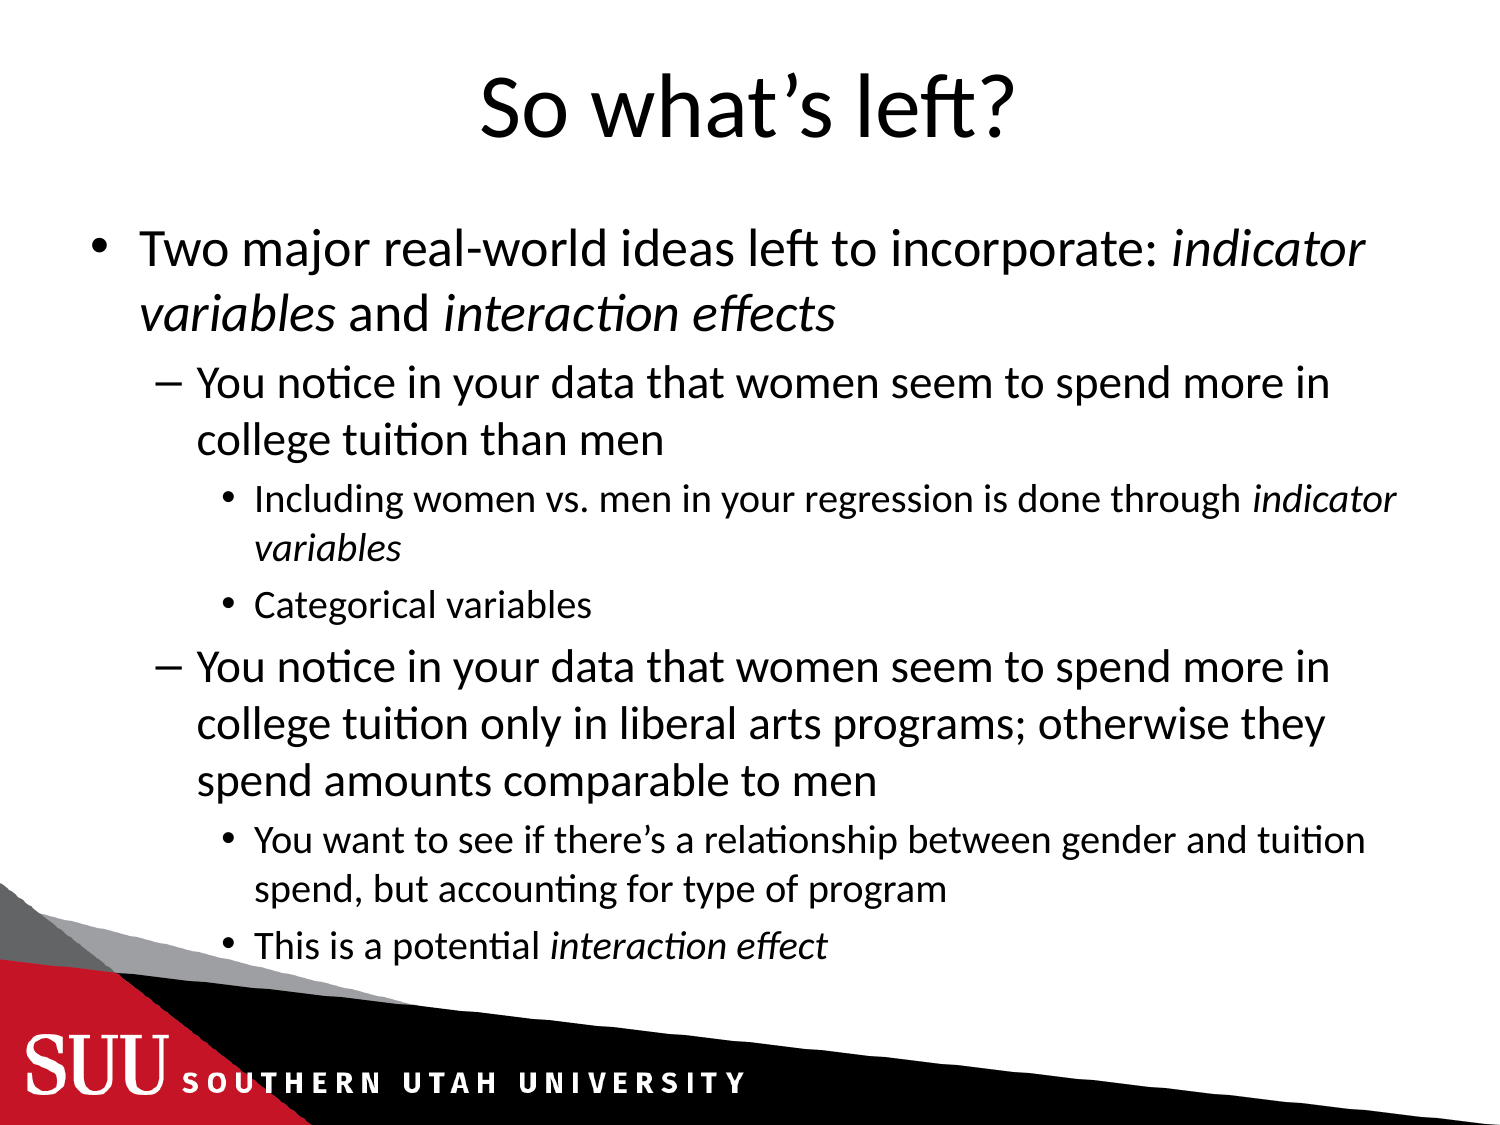

# So what’s left?
Two major real-world ideas left to incorporate: indicator variables and interaction effects
You notice in your data that women seem to spend more in college tuition than men
Including women vs. men in your regression is done through indicator variables
Categorical variables
You notice in your data that women seem to spend more in college tuition only in liberal arts programs; otherwise they spend amounts comparable to men
You want to see if there’s a relationship between gender and tuition spend, but accounting for type of program
This is a potential interaction effect